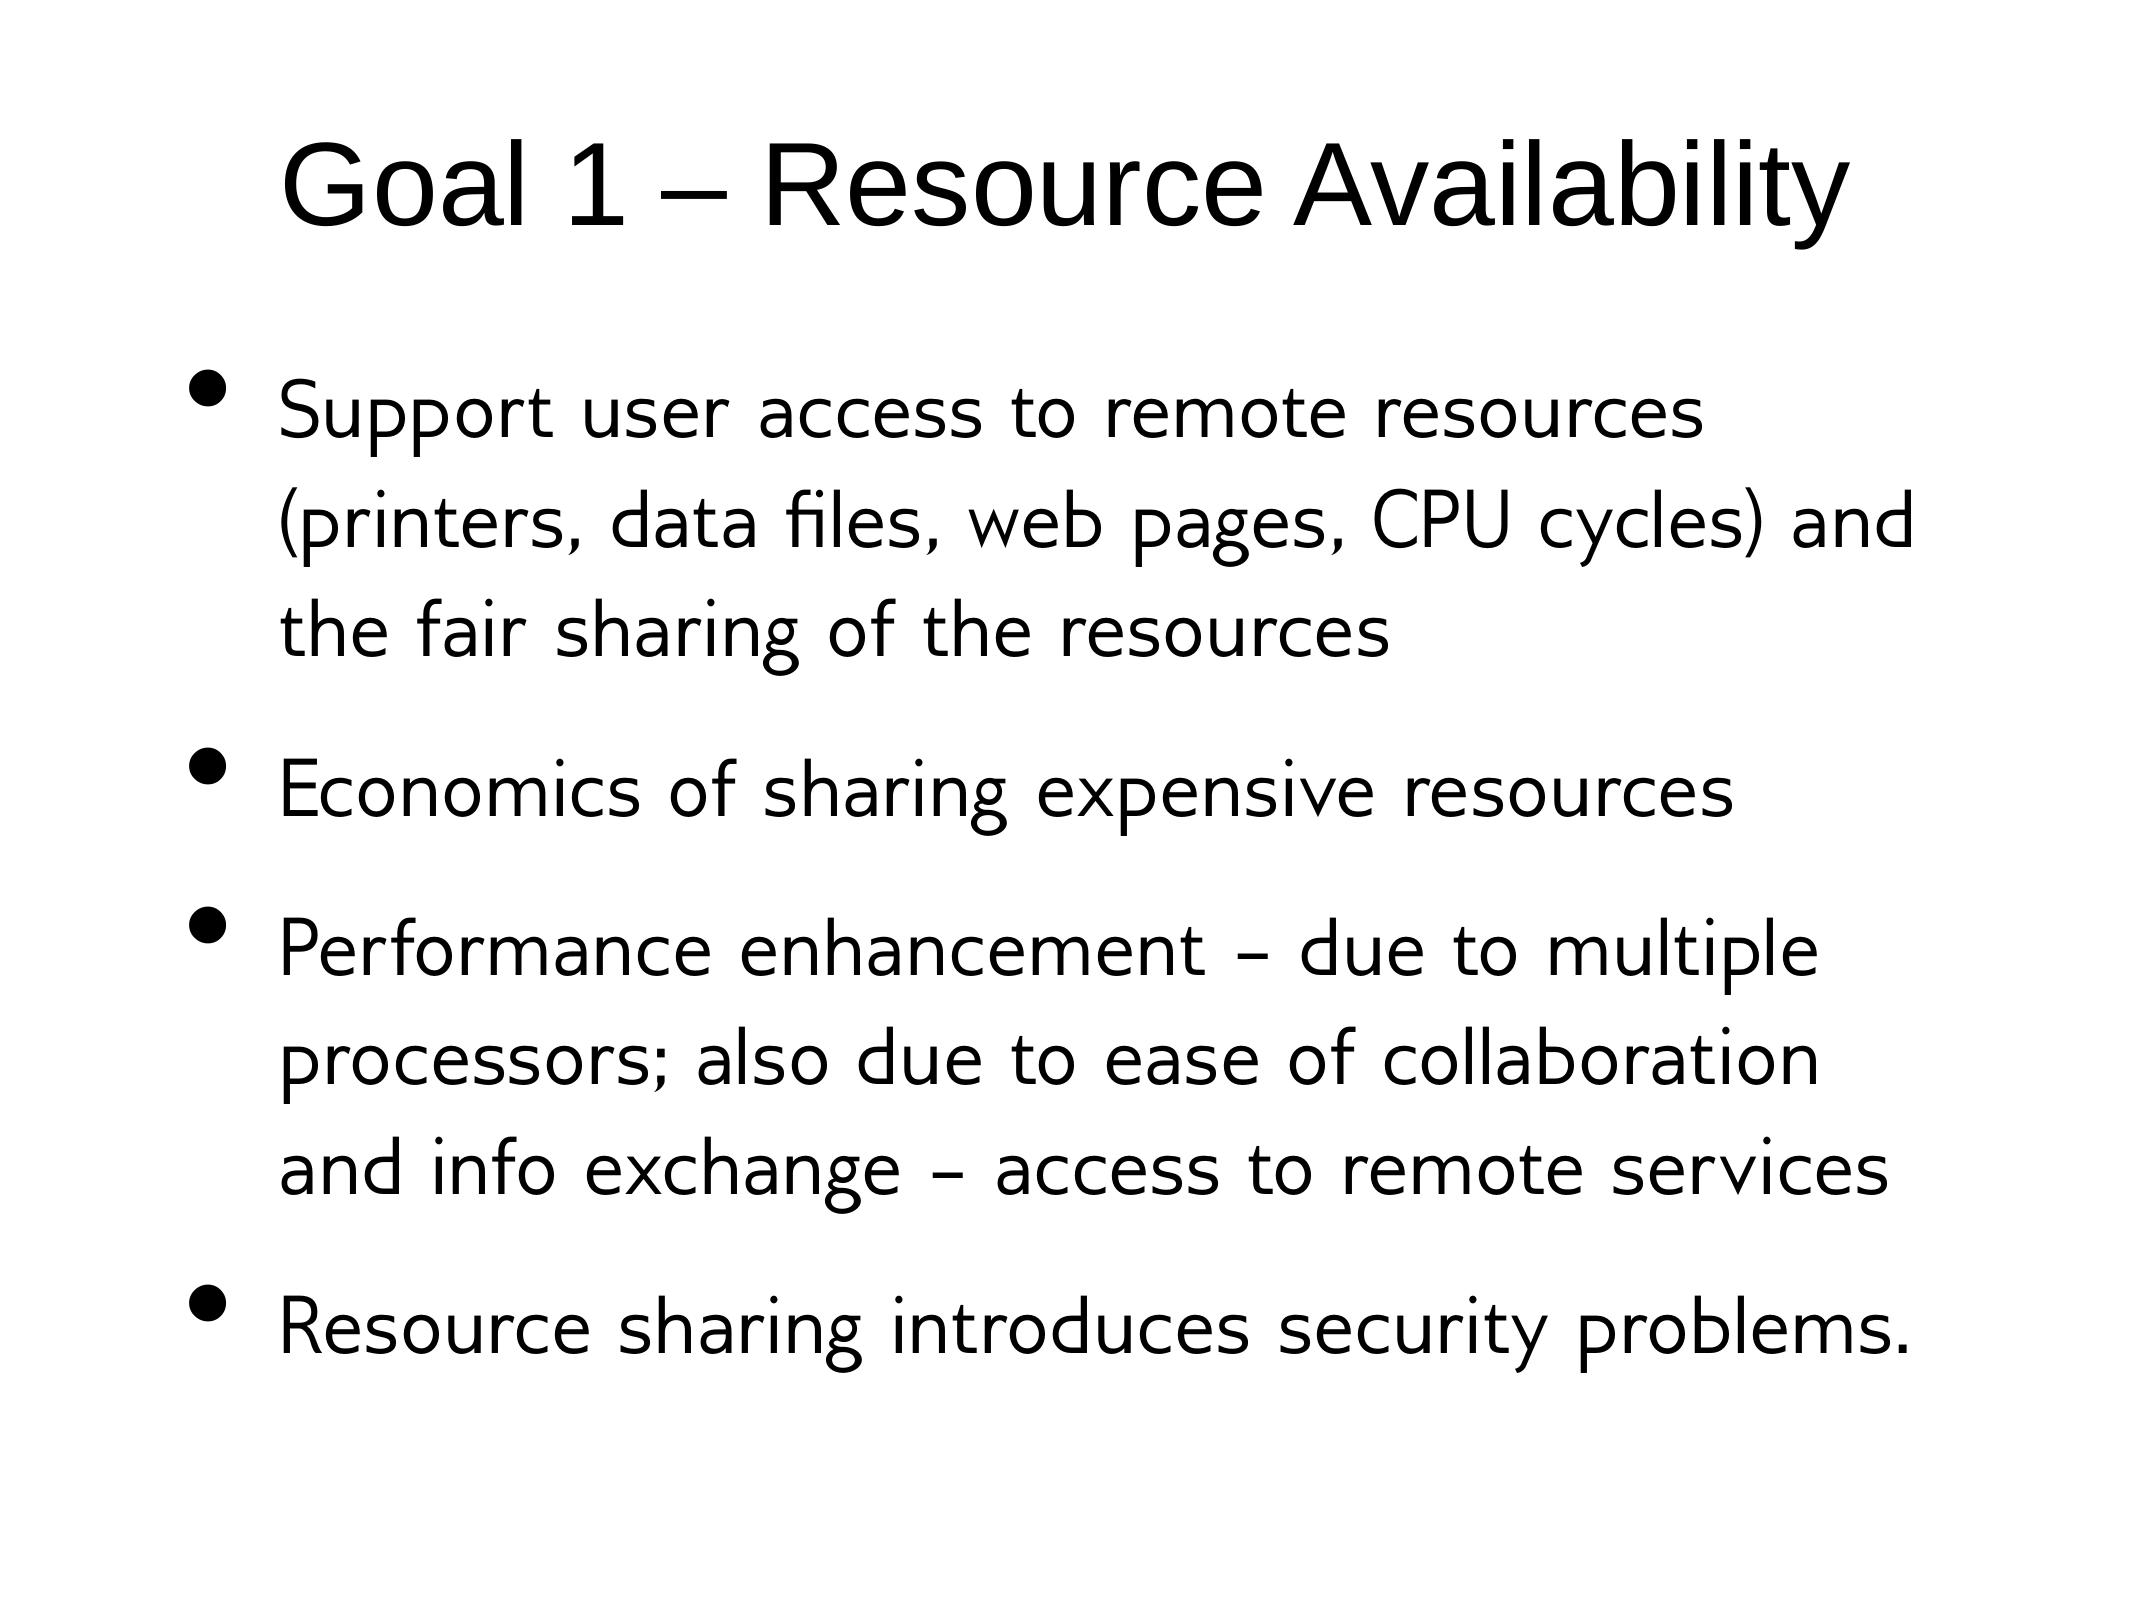

# Goal 1 – Resource Availability
Support user access to remote resources (printers, data files, web pages, CPU cycles) and the fair sharing of the resources
Economics of sharing expensive resources
Performance enhancement – due to multiple processors; also due to ease of collaboration and info exchange – access to remote services
Resource sharing introduces security problems.